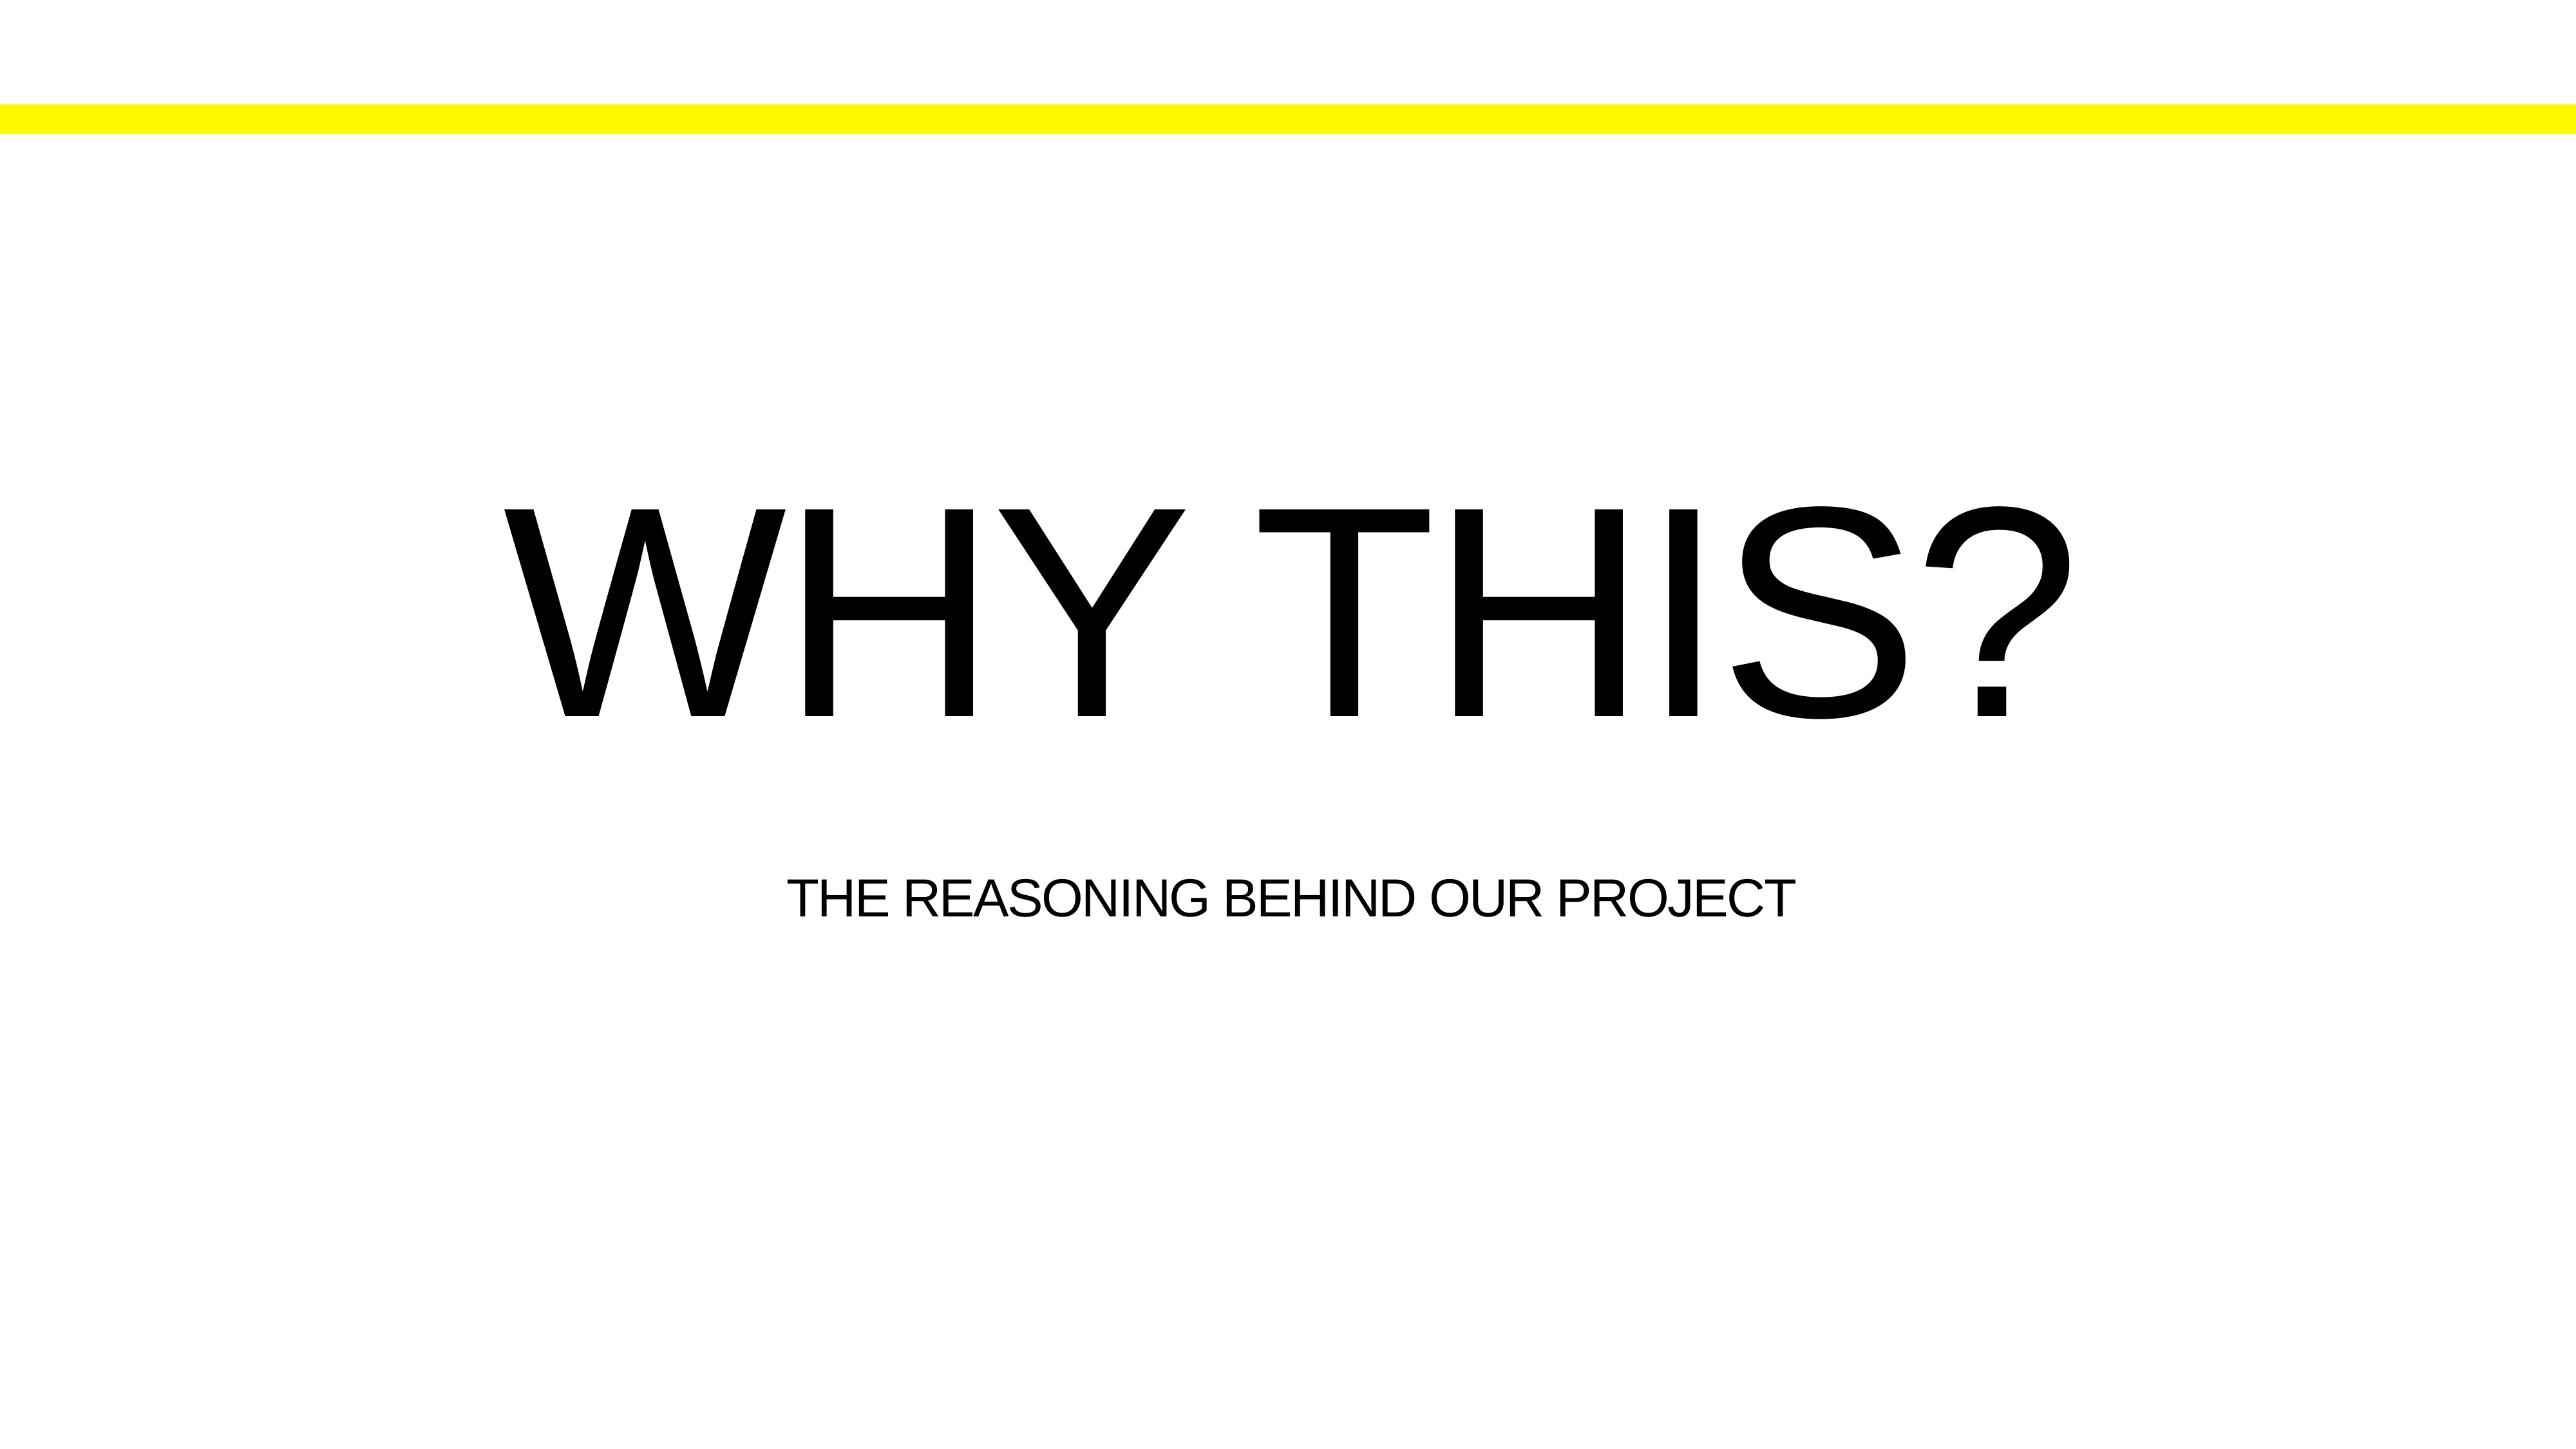

Why this?
The reasoning behind our project